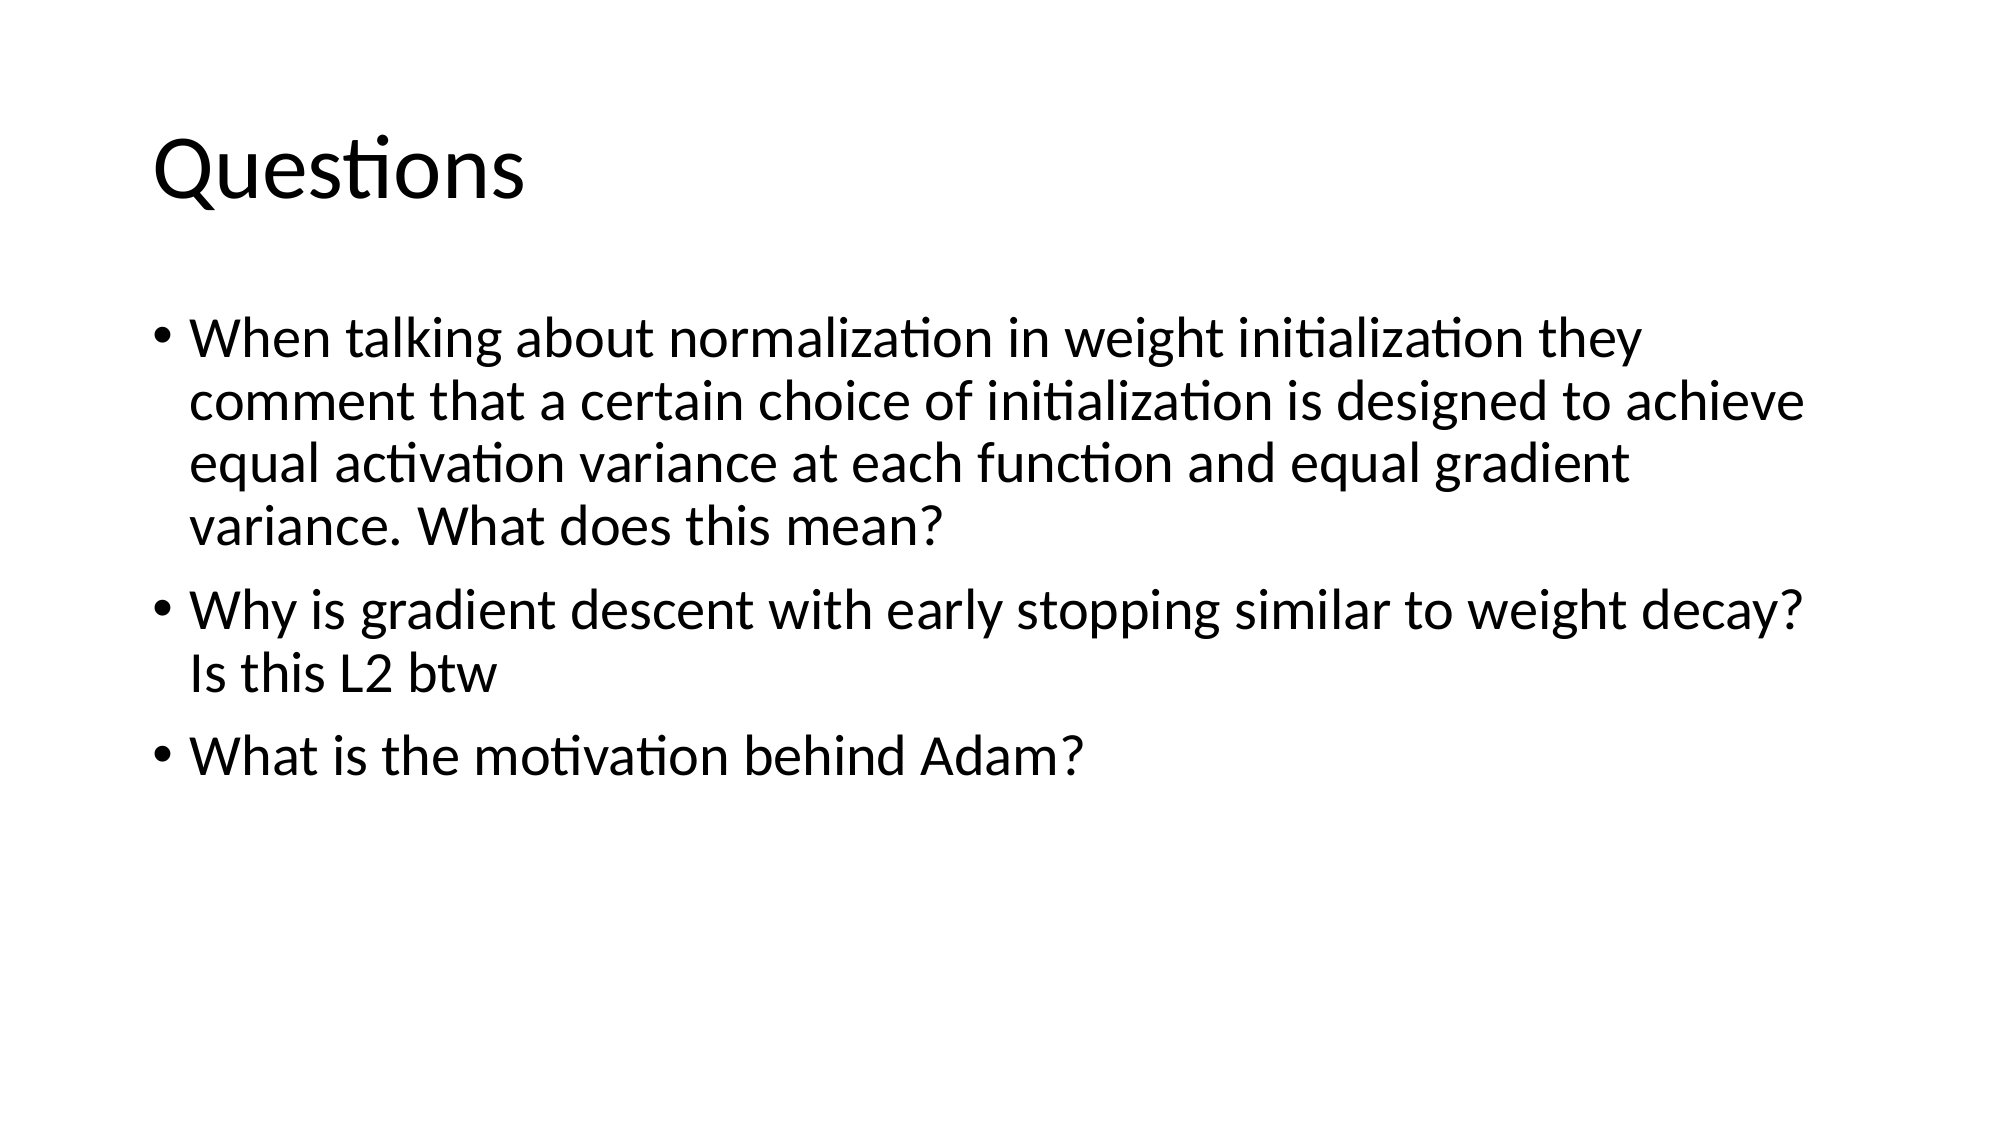

# Questions
When talking about normalization in weight initialization they comment that a certain choice of initialization is designed to achieve equal activation variance at each function and equal gradient variance. What does this mean?
Why is gradient descent with early stopping similar to weight decay? Is this L2 btw
What is the motivation behind Adam?